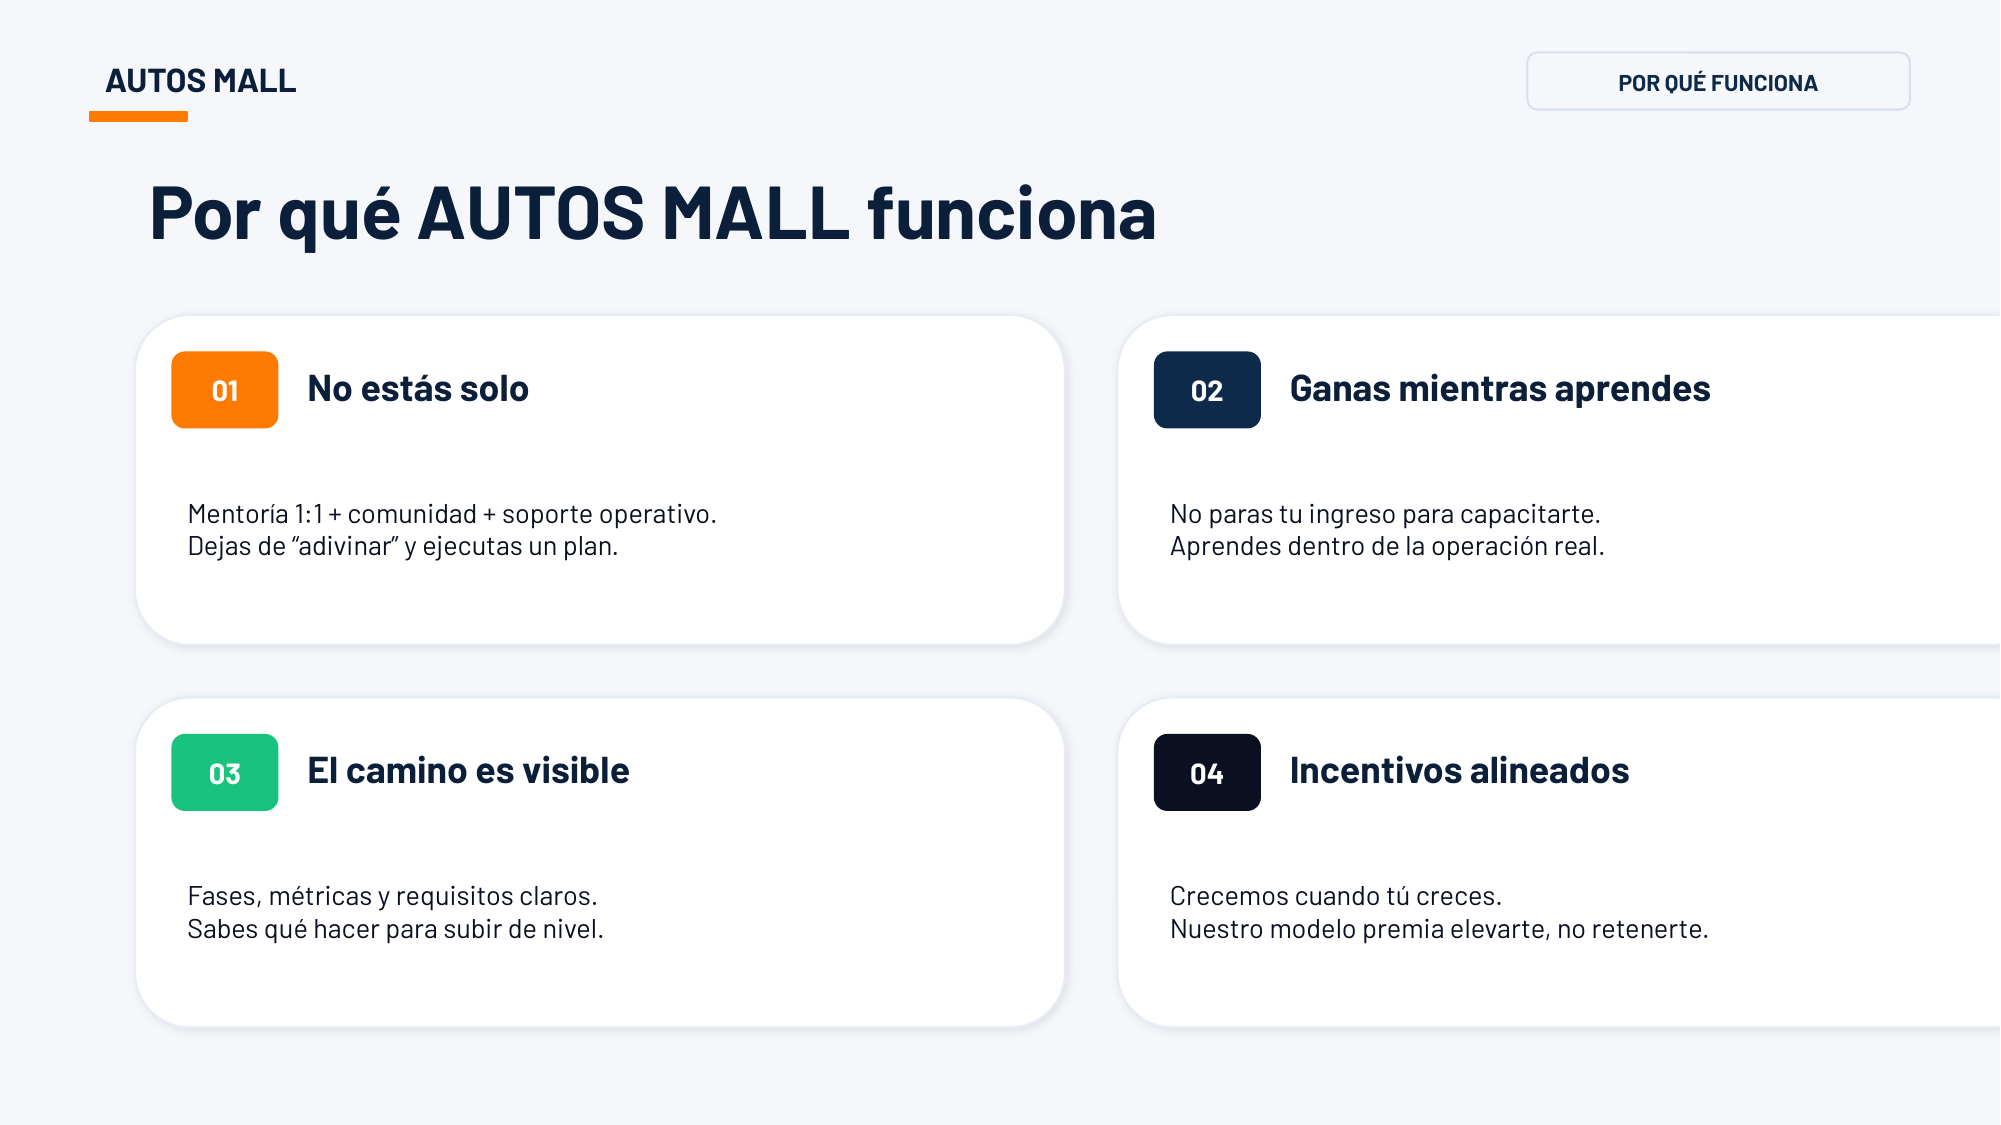

AUTOS MALL

POR QUÉ FUNCIONA

Por qué AUTOS MALL funciona

No estás solo

Ganas mientras aprendes
01
02
Mentoría 1:1 + comunidad + soporte operativo.
Dejas de “adivinar” y ejecutas un plan.
No paras tu ingreso para capacitarte.
Aprendes dentro de la operación real.

El camino es visible

Incentivos alineados
03
04
Fases, métricas y requisitos claros.
Sabes qué hacer para subir de nivel.
Crecemos cuando tú creces.
Nuestro modelo premia elevarte, no retenerte.